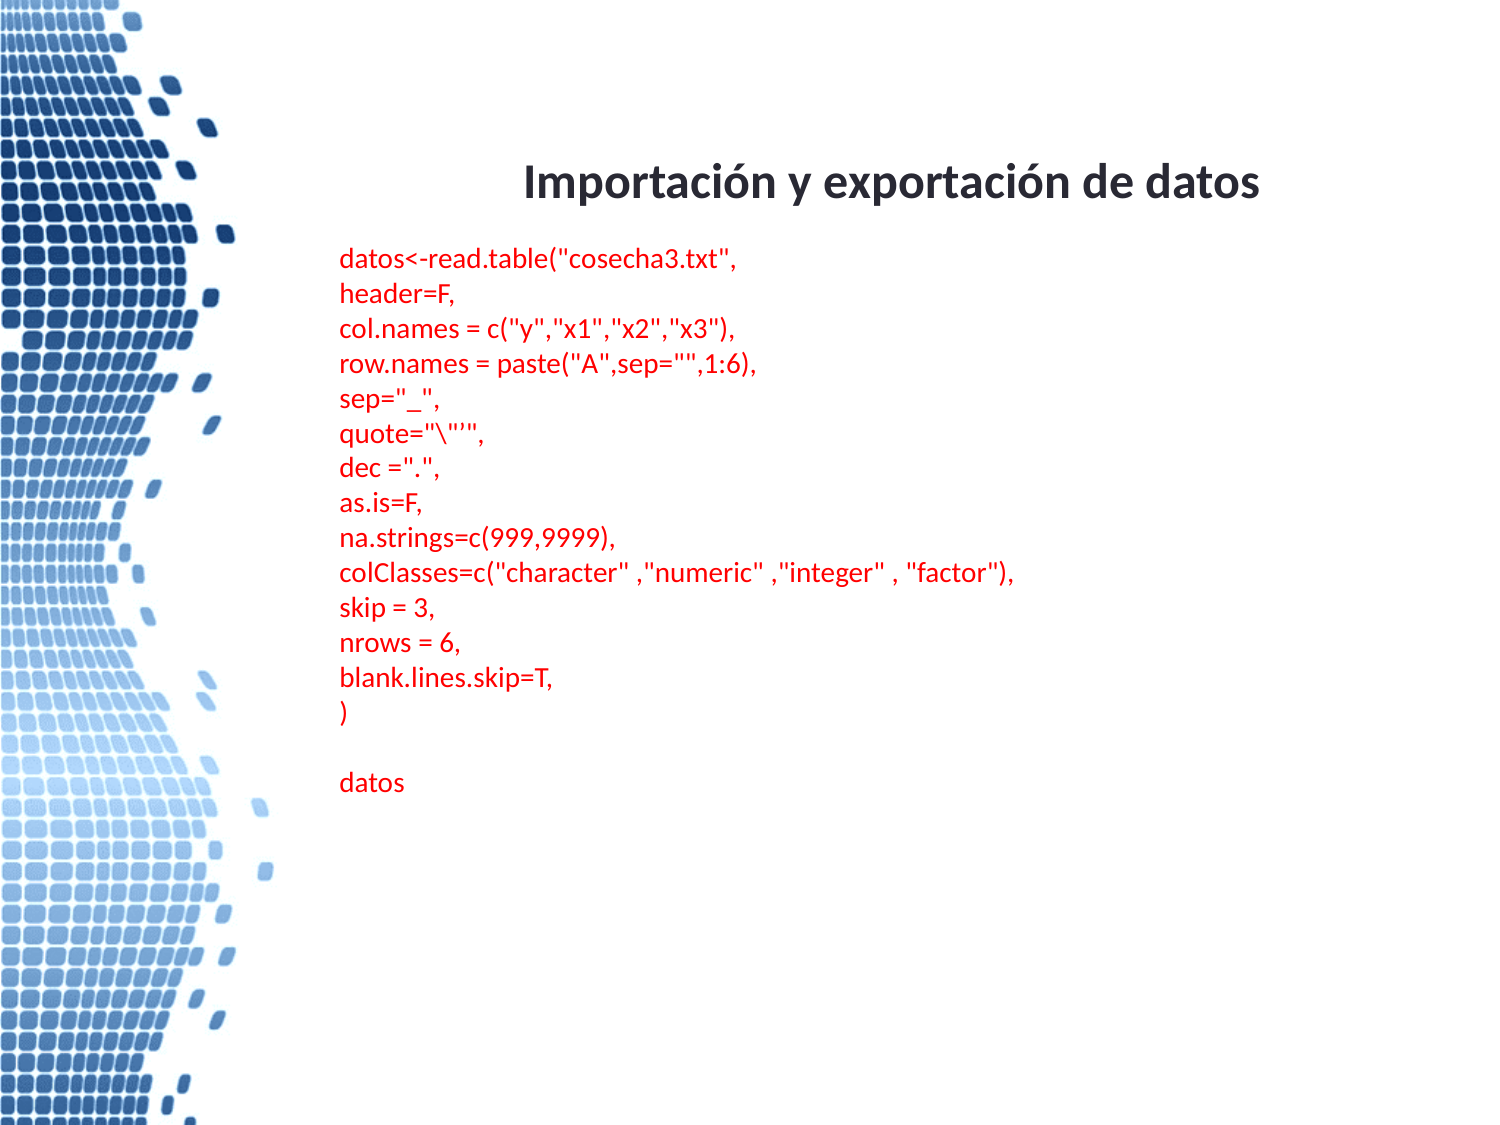

# Importación y exportación de datos
datos<-read.table("cosecha3.txt",
header=F,
col.names = c("y","x1","x2","x3"),
row.names = paste("A",sep="",1:6),
sep="_",
quote="\"’",
dec =".",
as.is=F,
na.strings=c(999,9999),
colClasses=c("character" ,"numeric" ,"integer" , "factor"),
skip = 3,
nrows = 6,
blank.lines.skip=T,
)

datos